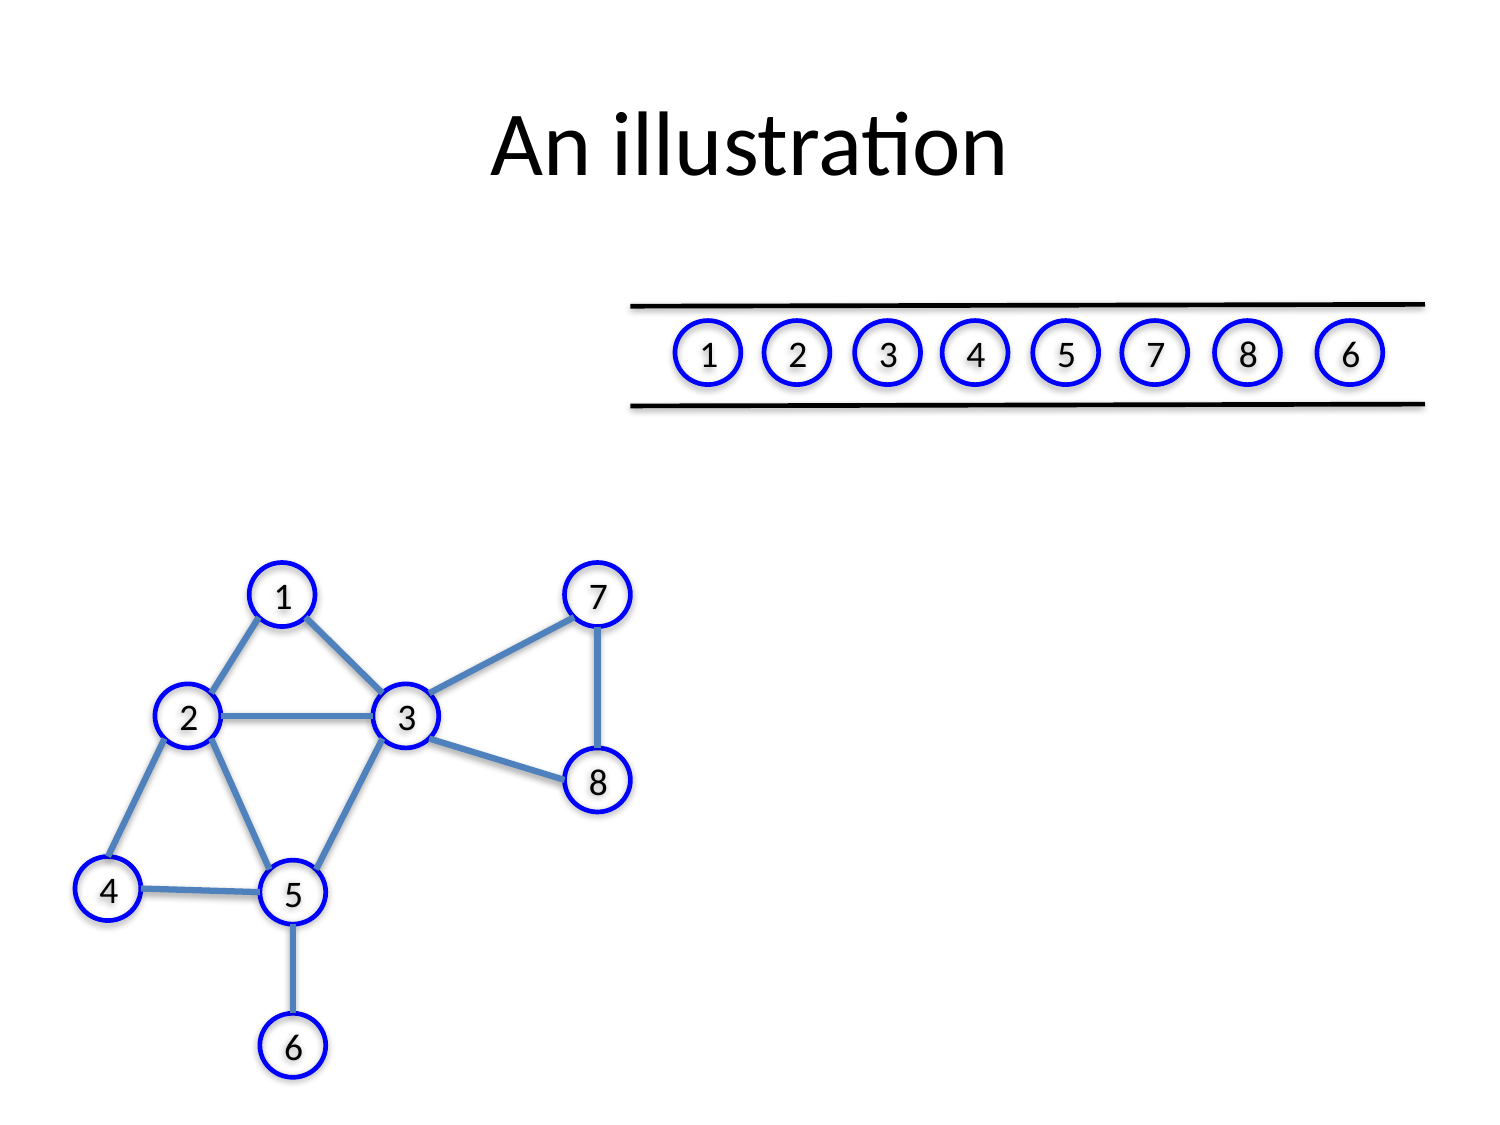

# An illustration
1
2
3
4
5
7
8
6
1
7
2
3
8
4
5
6